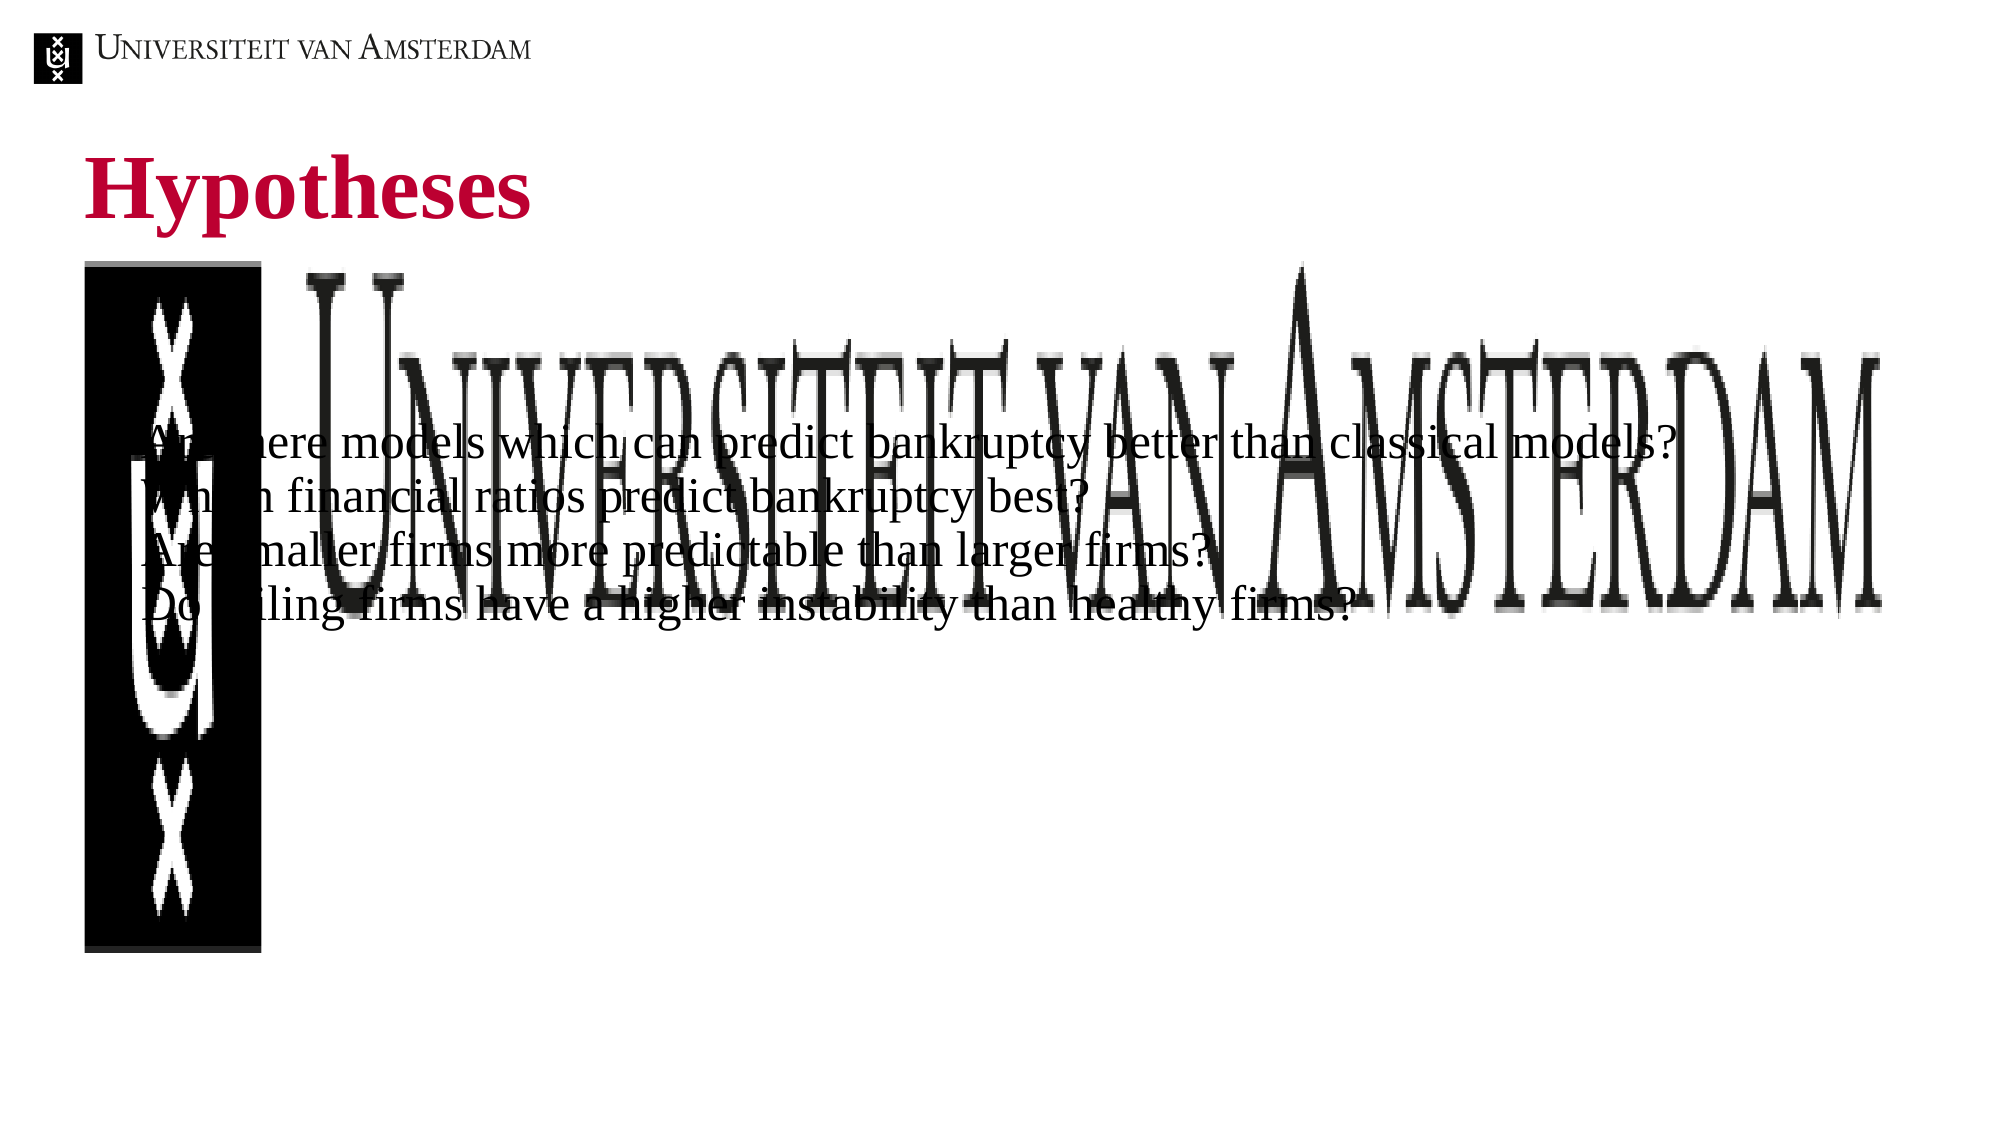

# Hypotheses
Are there models which can predict bankruptcy better than classical models?
Which financial ratios predict bankruptcy best?
Are smaller firms more predictable than larger firms?
Do failing firms have a higher instability than healthy firms?